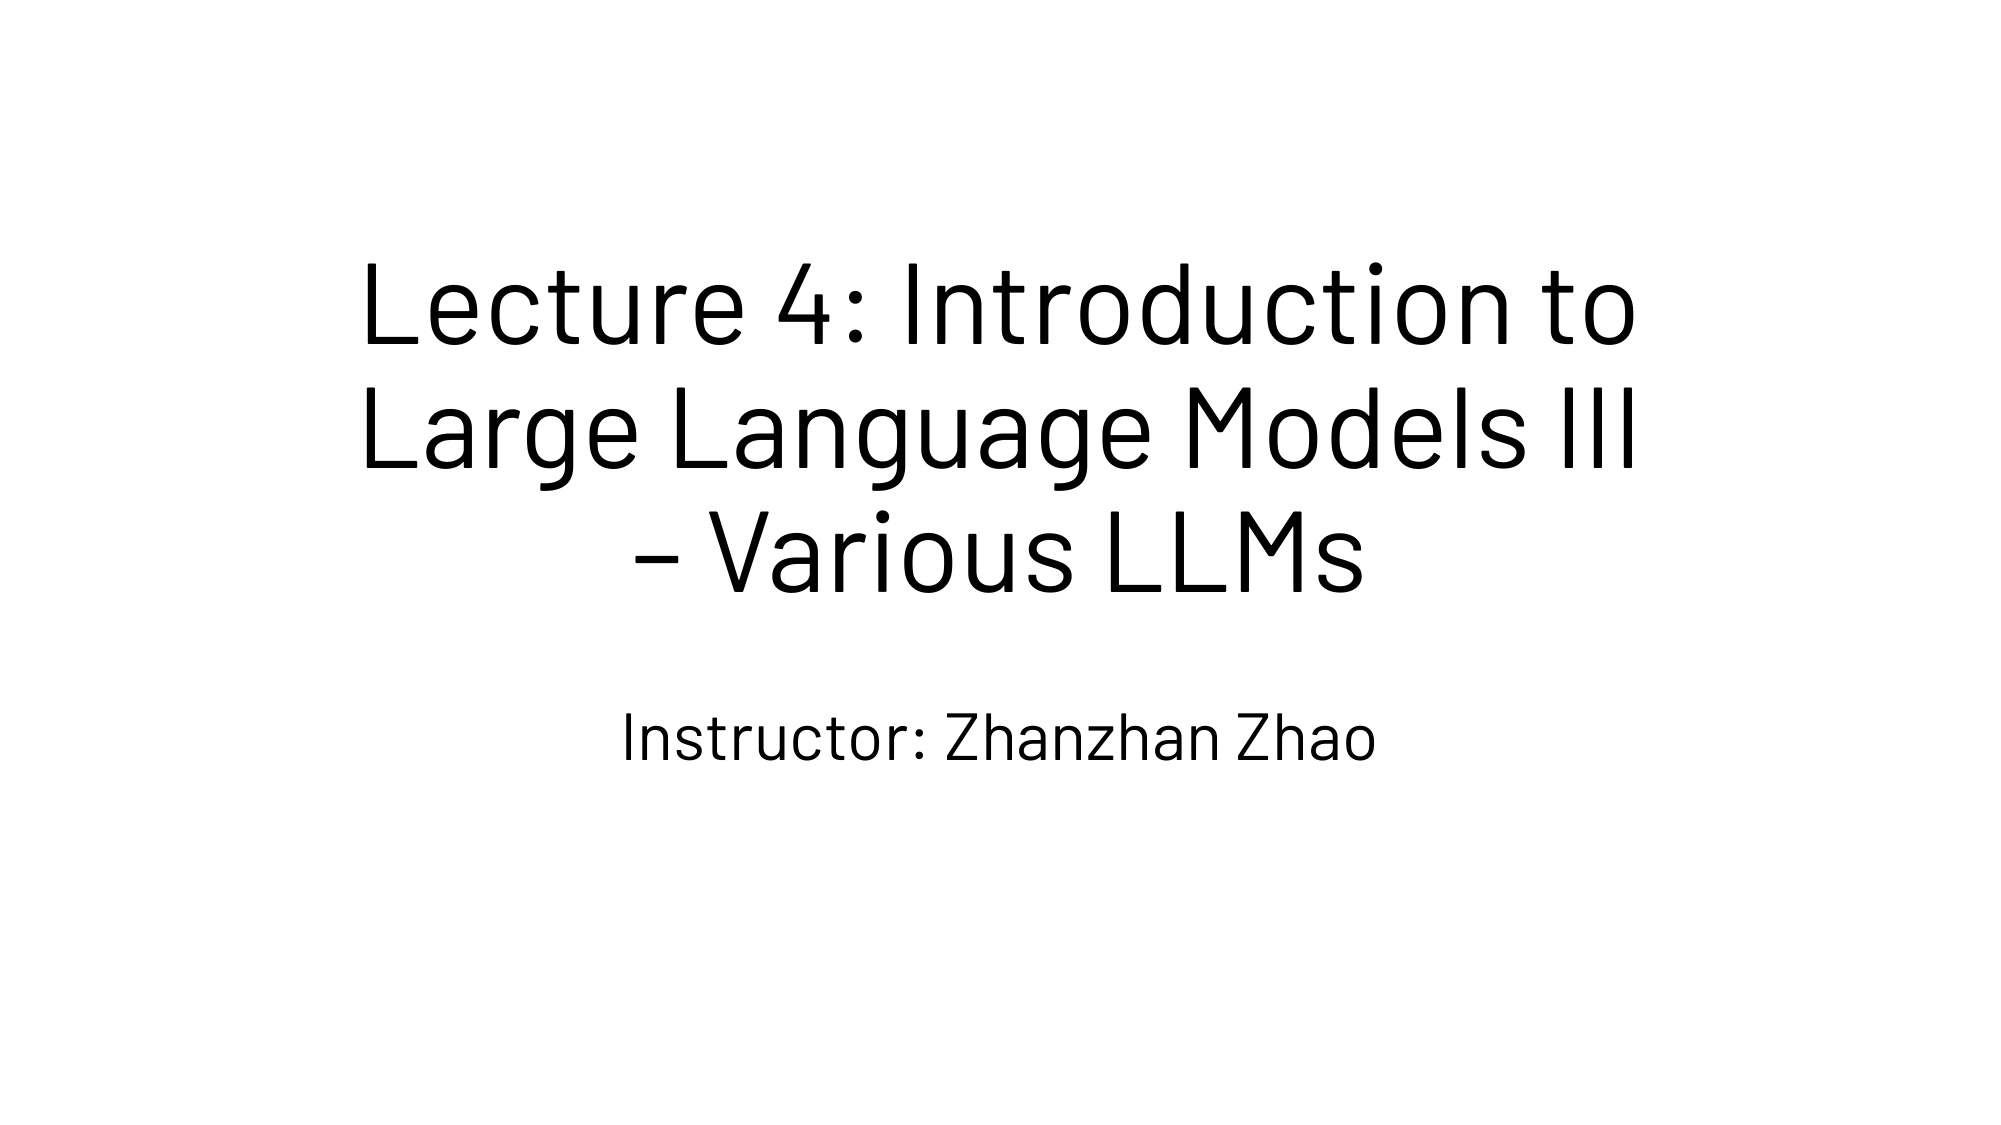

# Lecture 4: Introduction to Large Language Models III – Various LLMs
Instructor: Zhanzhan Zhao